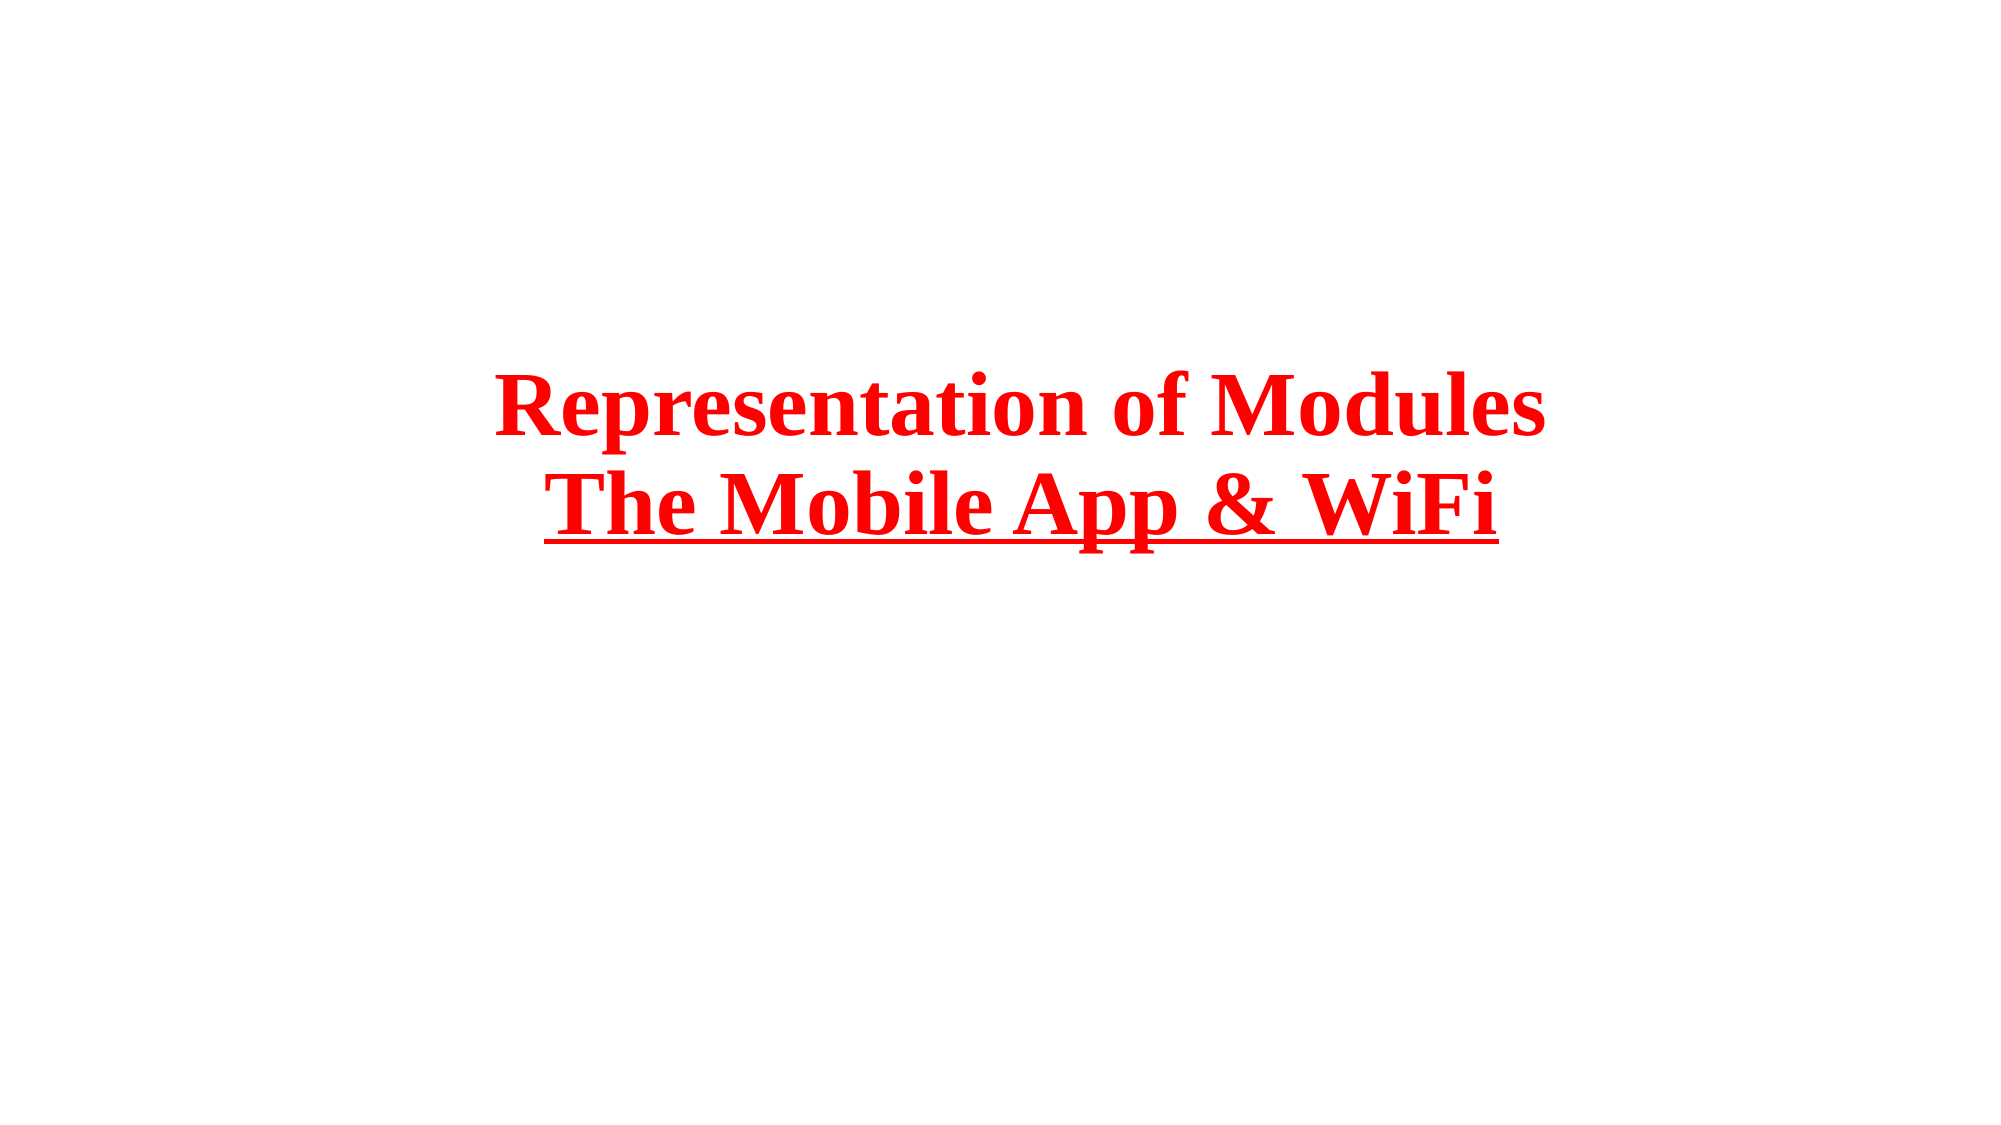

# Representation of Modules The Mobile App & WiFi